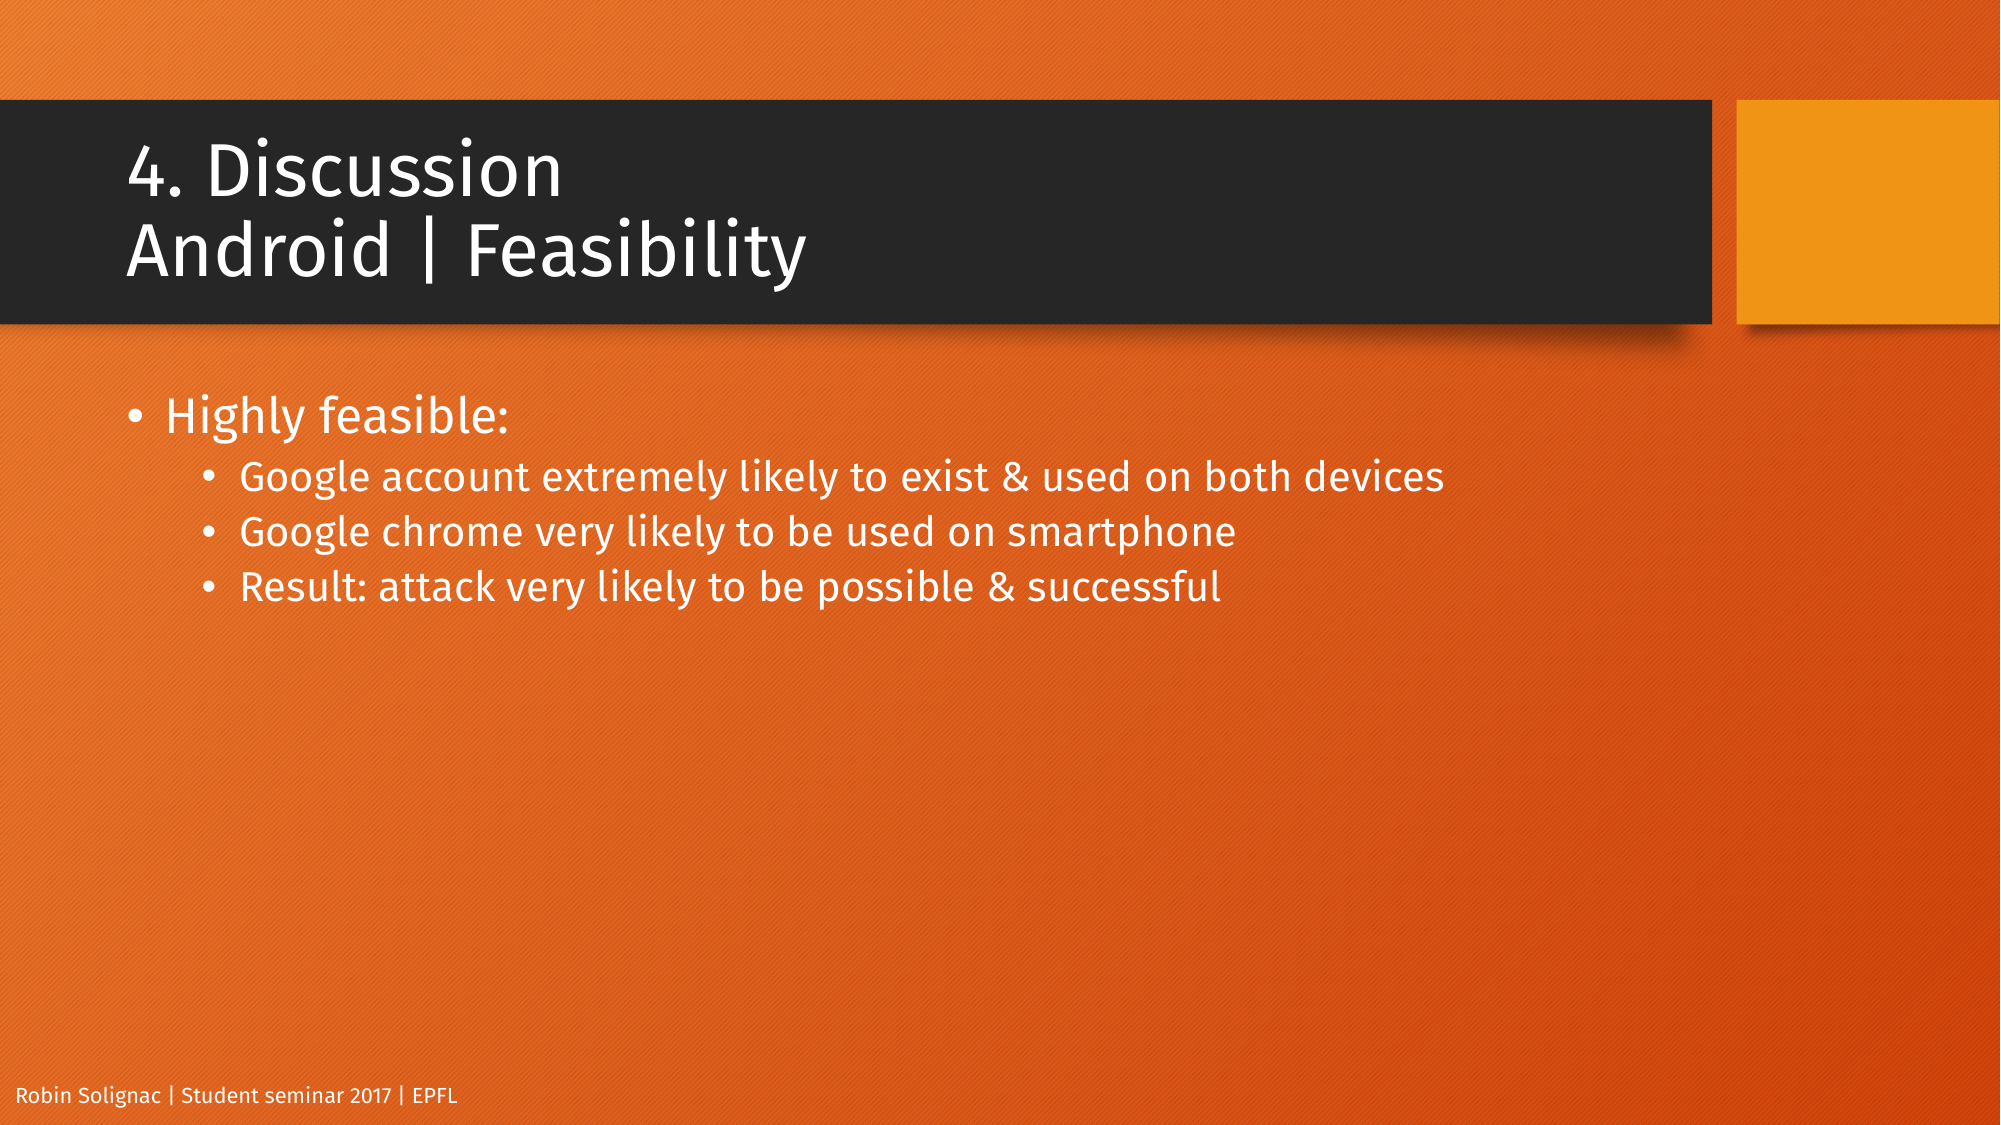

# 4. Discussion Android | Feasibility
Highly feasible:
Google account extremely likely to exist & used on both devices
Google chrome very likely to be used on smartphone
Result: attack very likely to be possible & successful
Robin Solignac | Student seminar 2017 | EPFL